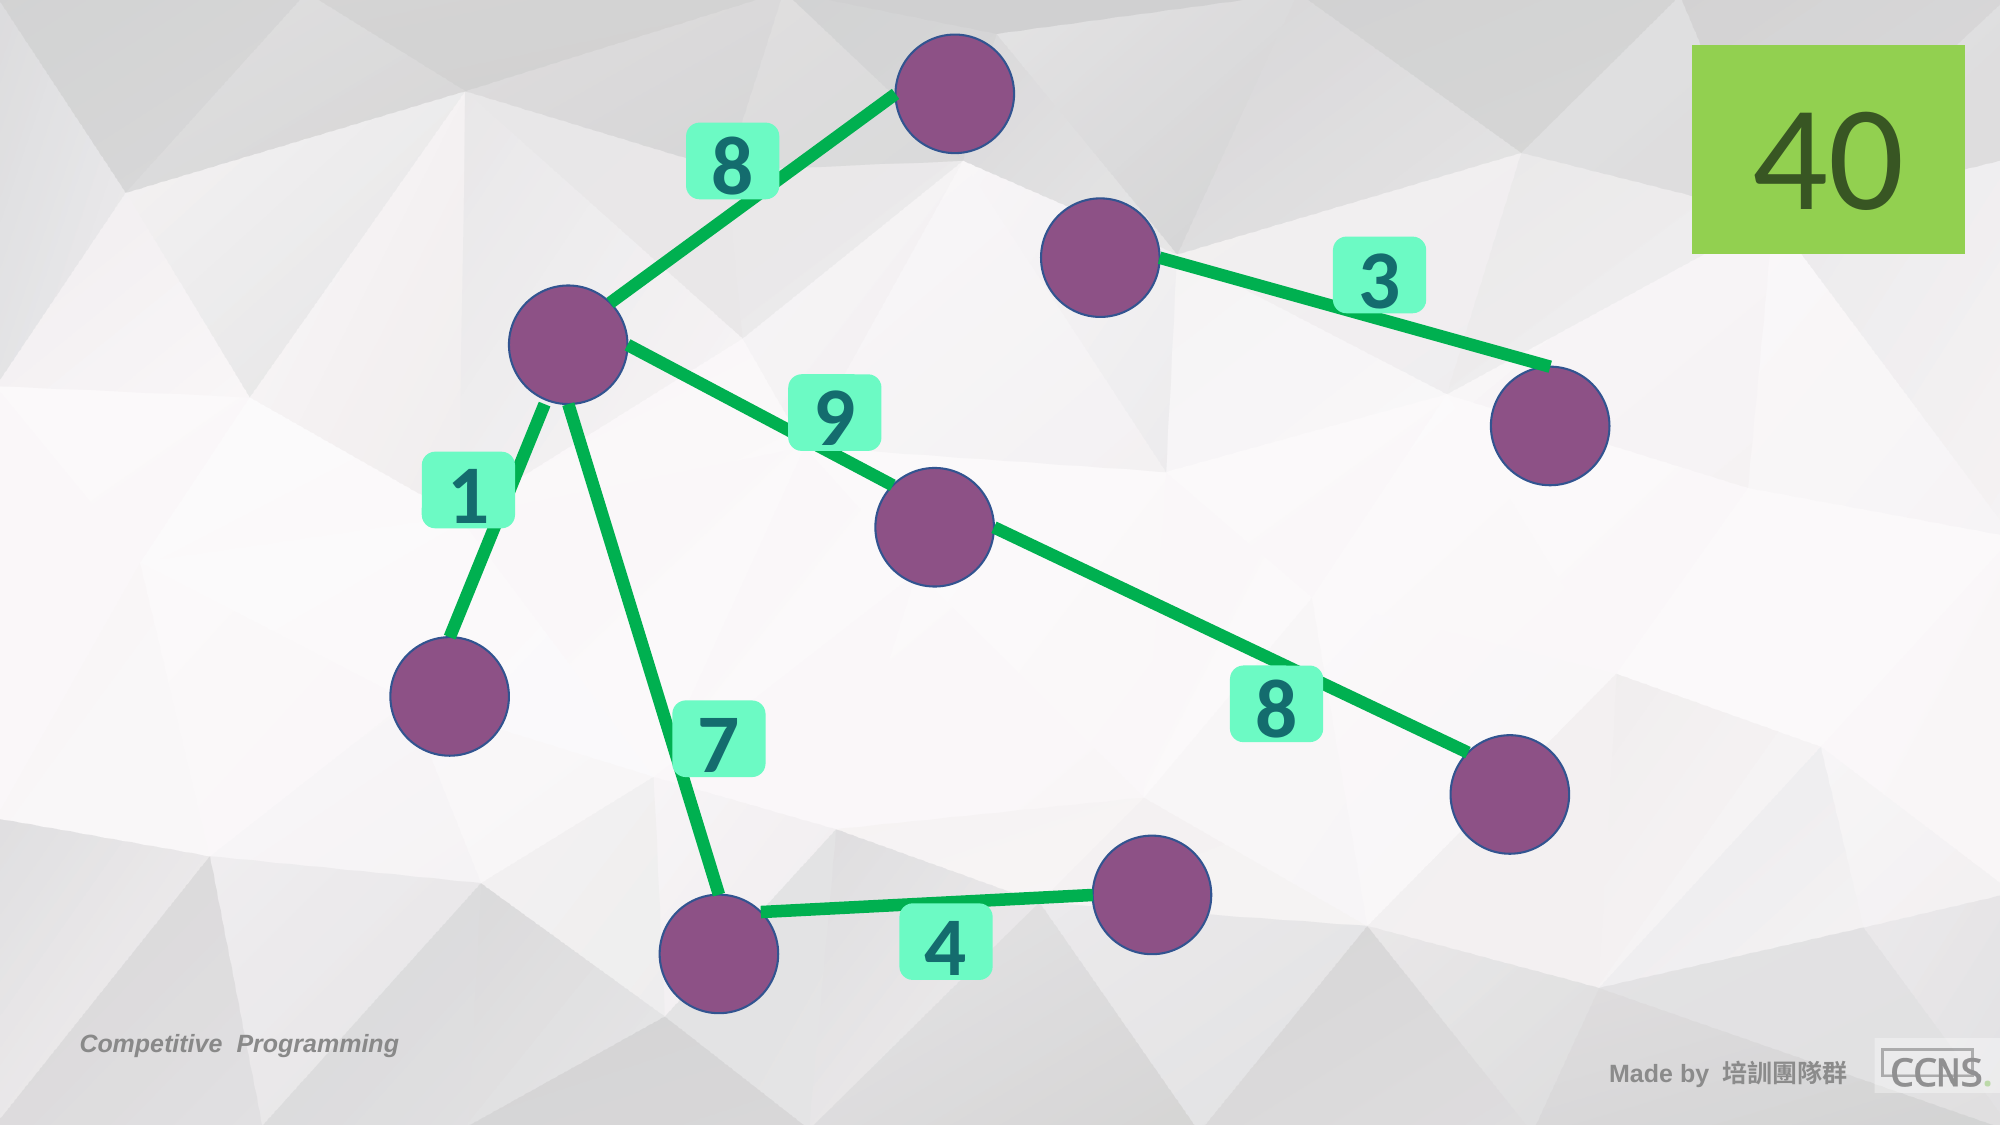

40
8

3

9
1

8
7

4